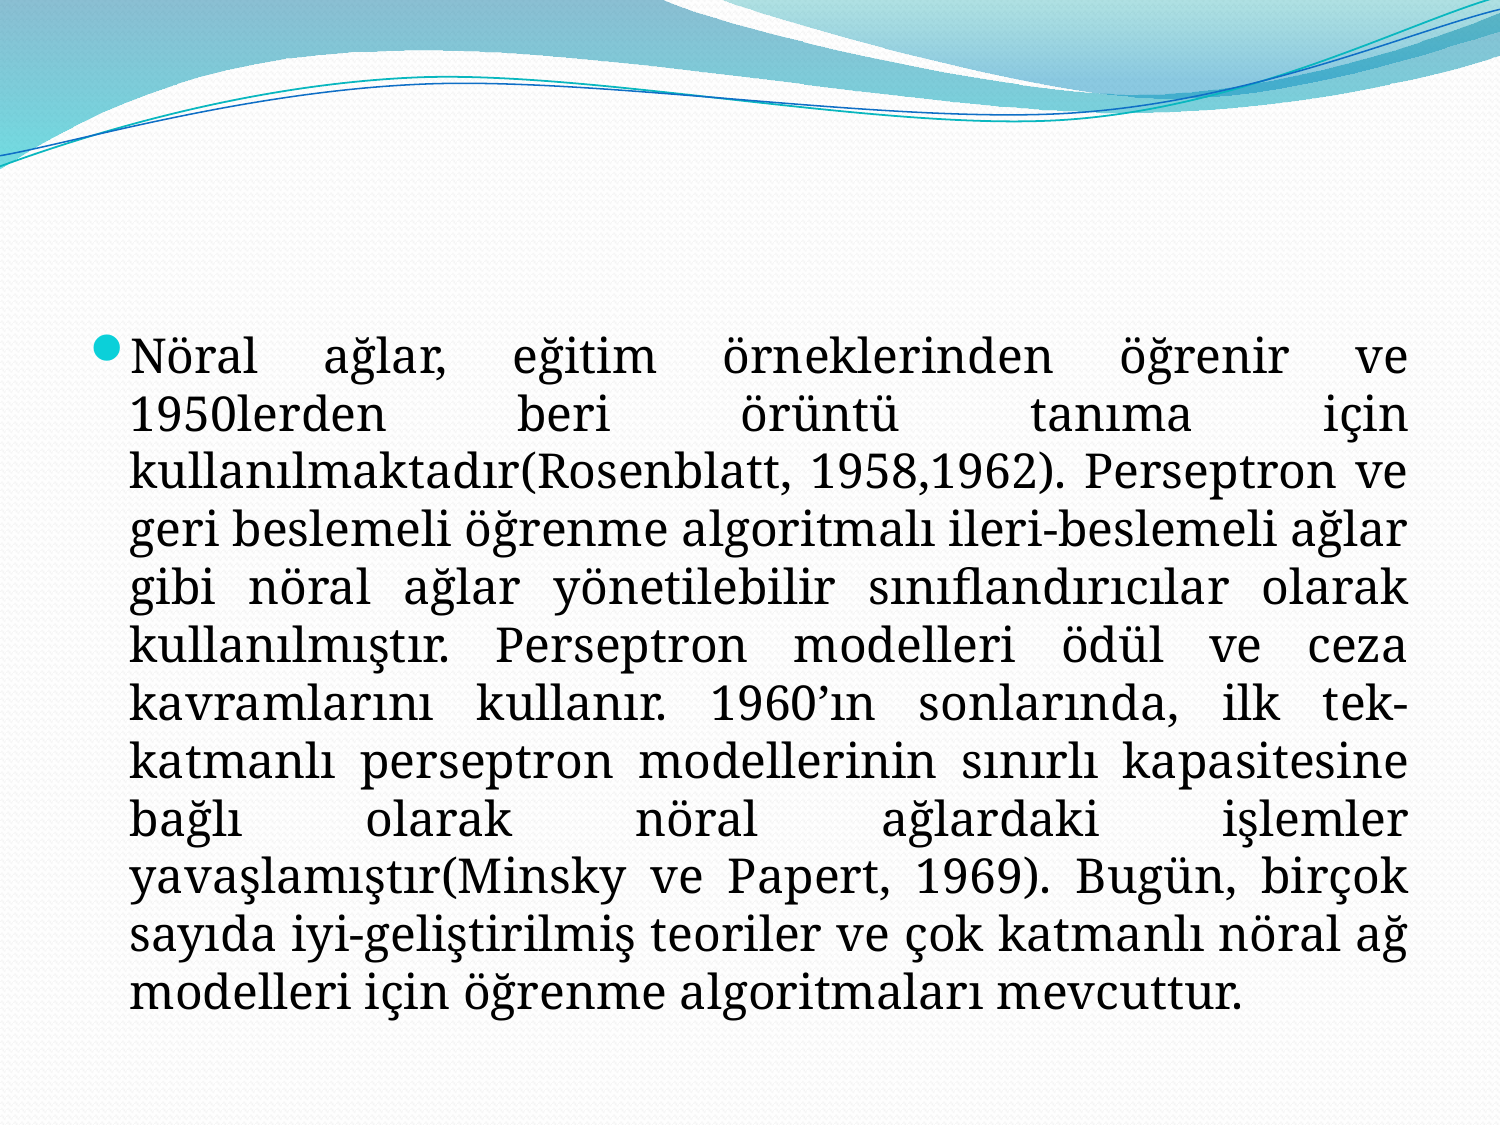

#
Nöral ağlar, eğitim örneklerinden öğrenir ve 1950lerden beri örüntü tanıma için kullanılmaktadır(Rosenblatt, 1958,1962). Perseptron ve geri beslemeli öğrenme algoritmalı ileri-beslemeli ağlar gibi nöral ağlar yönetilebilir sınıflandırıcılar olarak kullanılmıştır. Perseptron modelleri ödül ve ceza kavramlarını kullanır. 1960’ın sonlarında, ilk tek-katmanlı perseptron modellerinin sınırlı kapasitesine bağlı olarak nöral ağlardaki işlemler yavaşlamıştır(Minsky ve Papert, 1969). Bugün, birçok sayıda iyi-geliştirilmiş teoriler ve çok katmanlı nöral ağ modelleri için öğrenme algoritmaları mevcuttur.